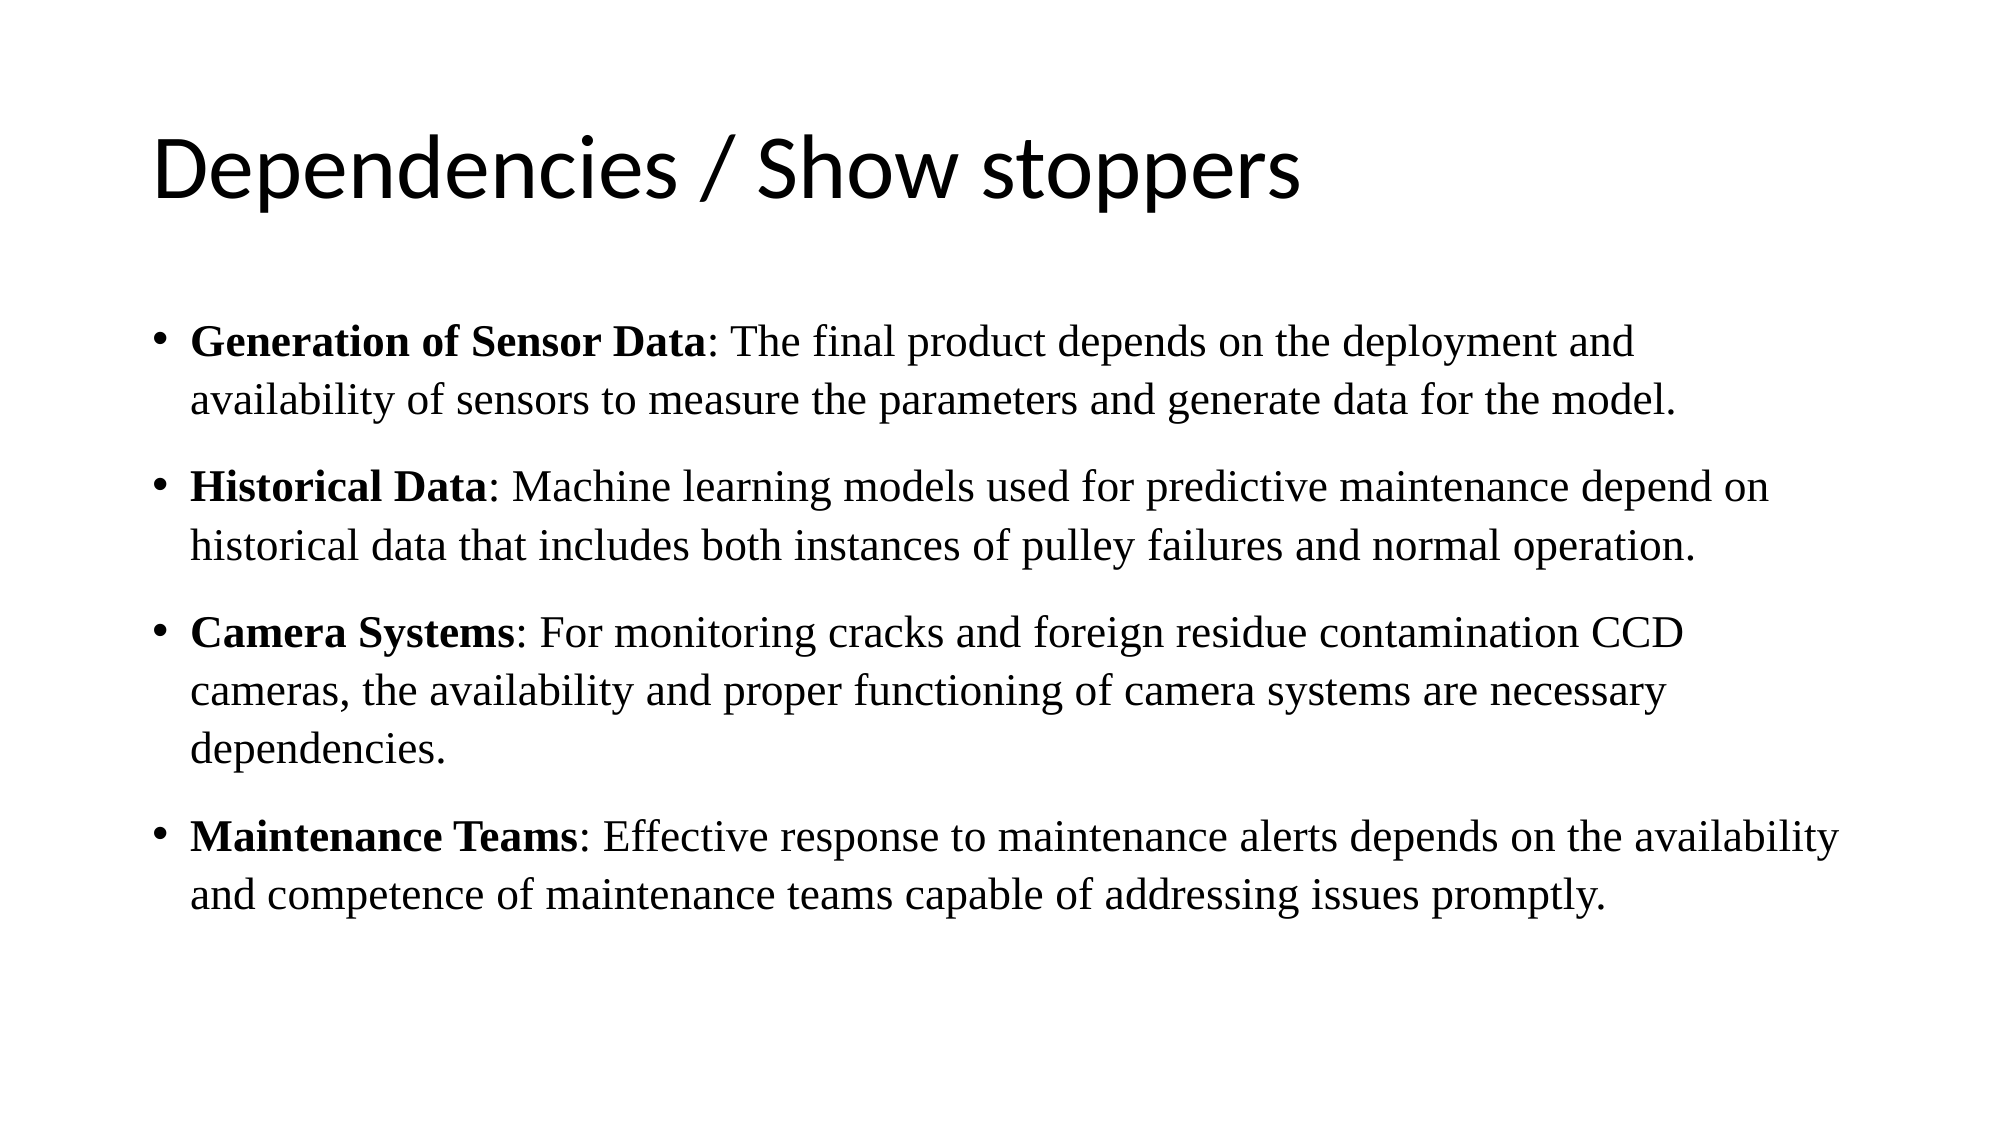

# Dependencies / Show stoppers
Generation of Sensor Data: The final product depends on the deployment and availability of sensors to measure the parameters and generate data for the model.
Historical Data: Machine learning models used for predictive maintenance depend on historical data that includes both instances of pulley failures and normal operation.
Camera Systems: For monitoring cracks and foreign residue contamination CCD cameras, the availability and proper functioning of camera systems are necessary dependencies.
Maintenance Teams: Effective response to maintenance alerts depends on the availability and competence of maintenance teams capable of addressing issues promptly.